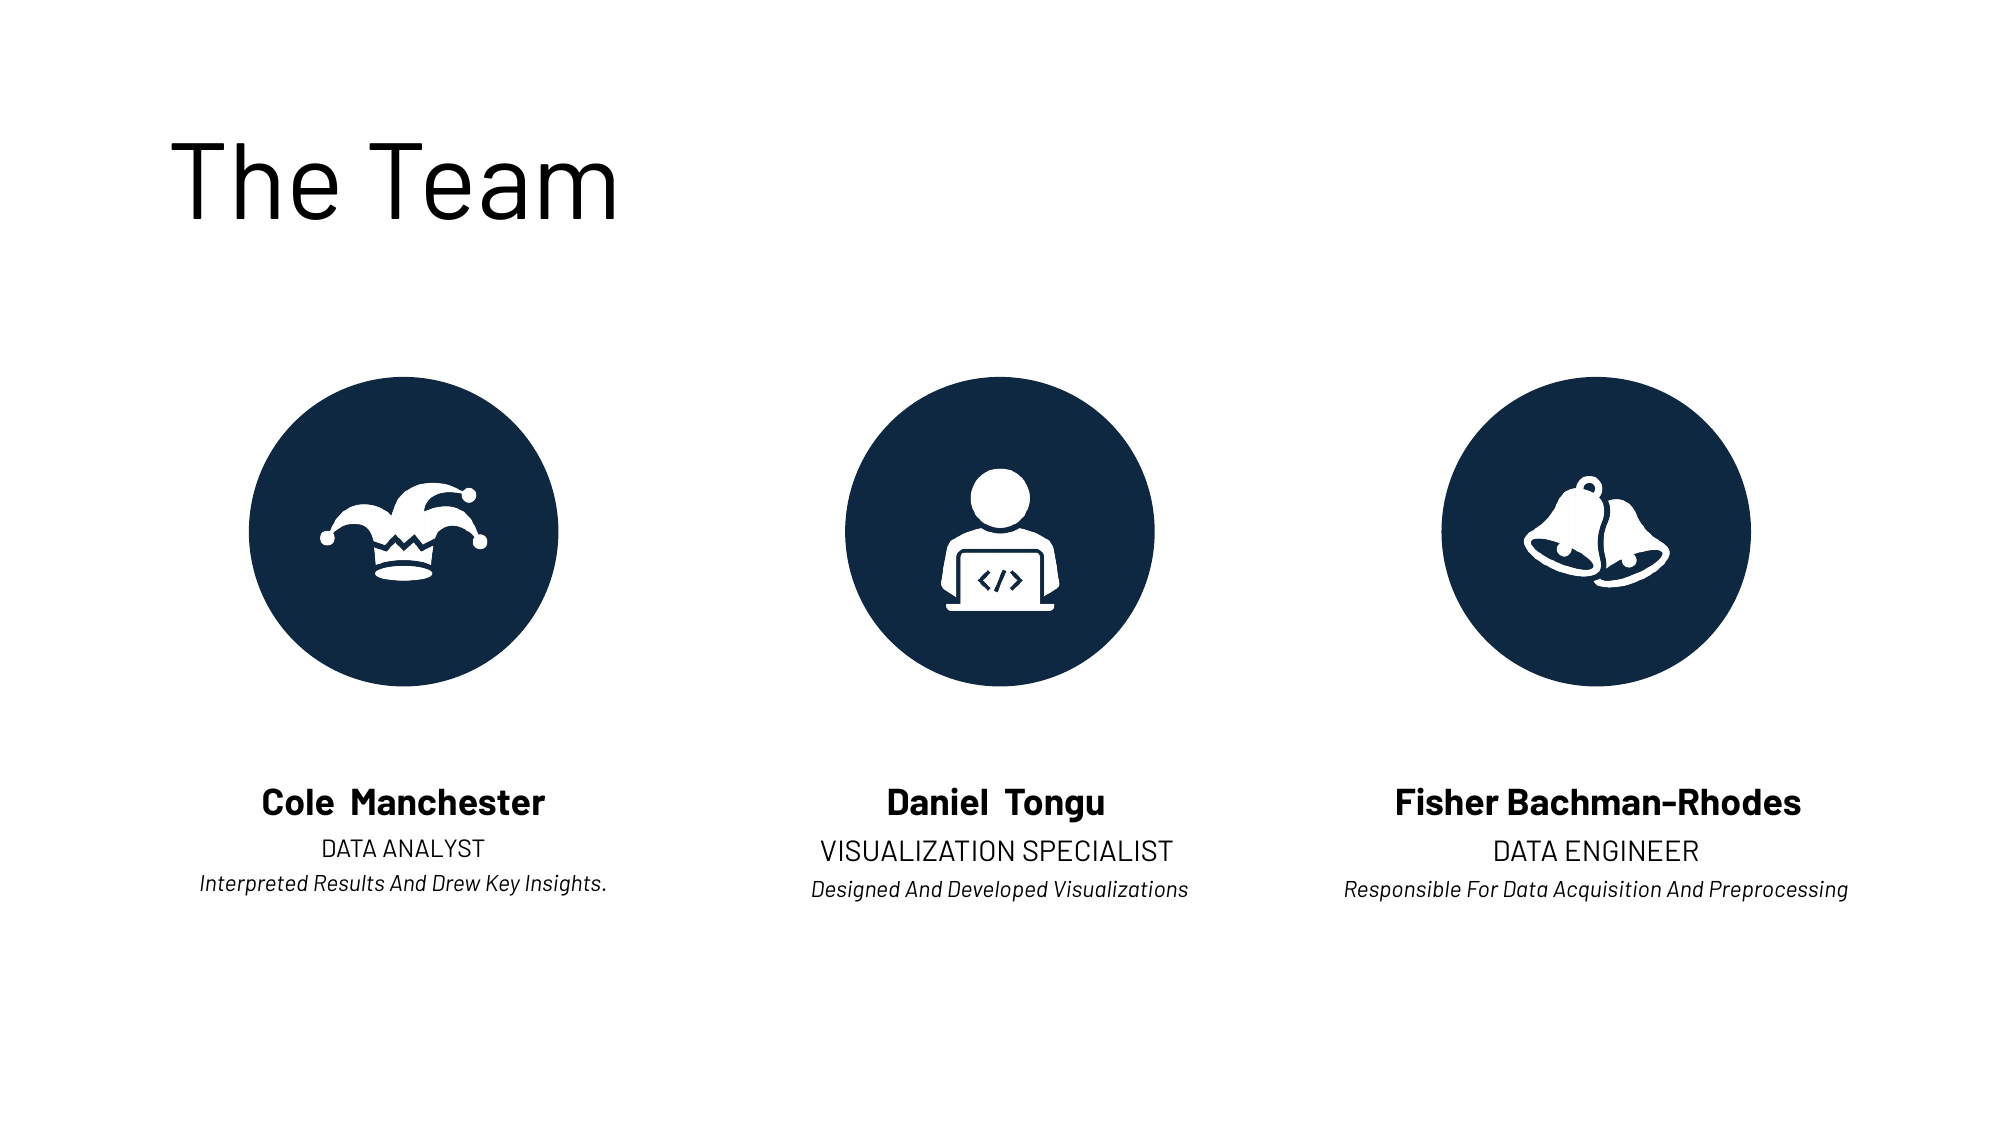

# The Team
Cole  Manchester
DATA ANALYST
Interpreted Results And Drew Key Insights.
Daniel  Tongu
VISUALIZATION SPECIALIST
Designed And Developed Visualizations
 Fisher Bachman-Rhodes
DATA ENGINEER
Responsible For Data Acquisition And Preprocessing